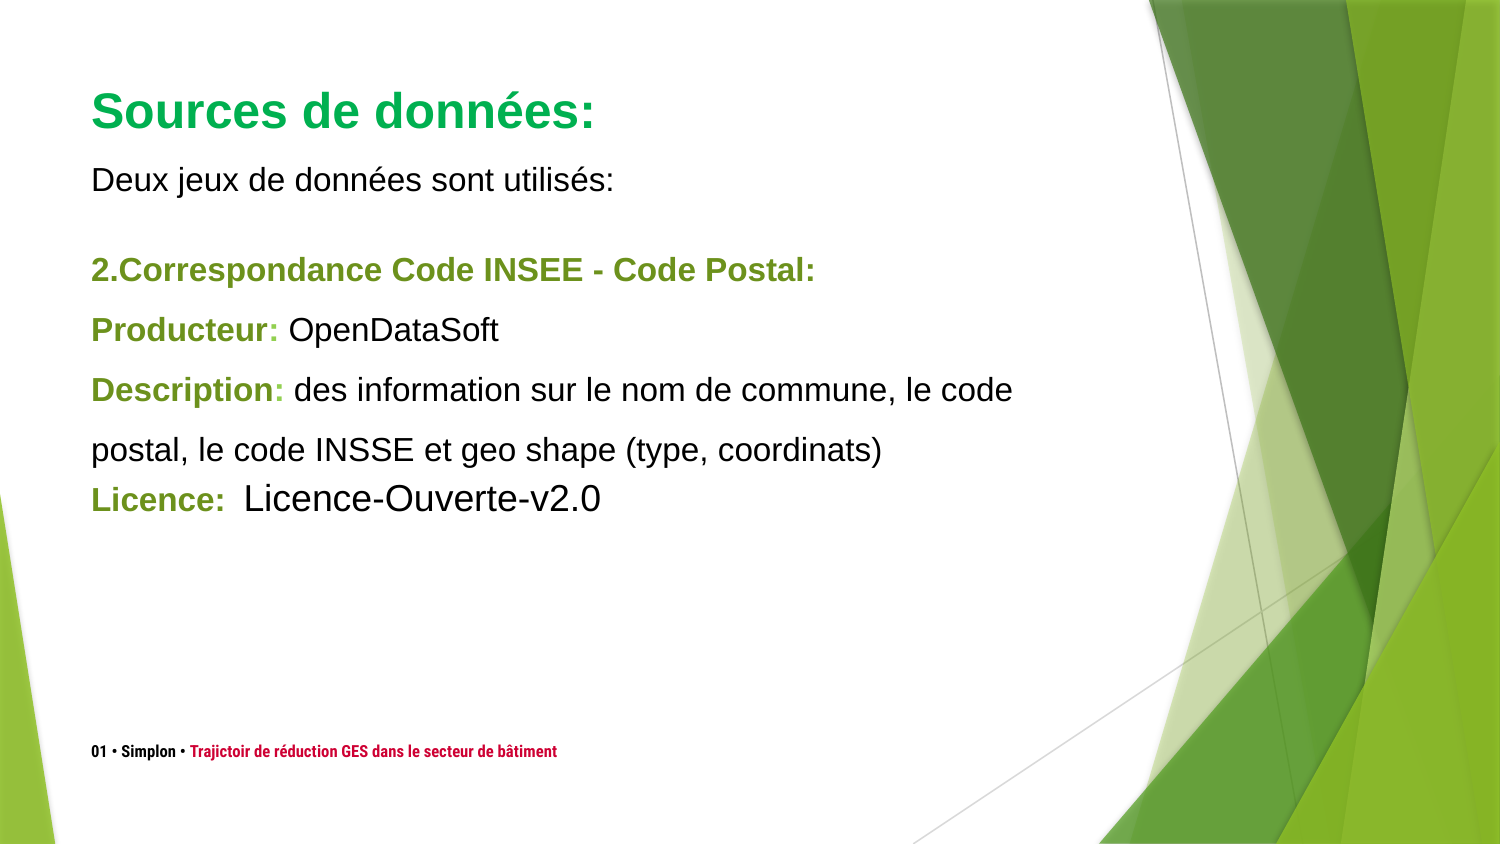

Sources de données:

Deux jeux de données sont utilisés:

2.Correspondance Code INSEE - Code Postal:
Producteur: OpenDataSoft
Description: des information sur le nom de commune, le code postal, le code INSSE et geo shape (type, coordinats)
Licence:  Licence-Ouverte-v2.0

01 • Simplon • Trajictoir de réduction GES dans le secteur de bâtiment